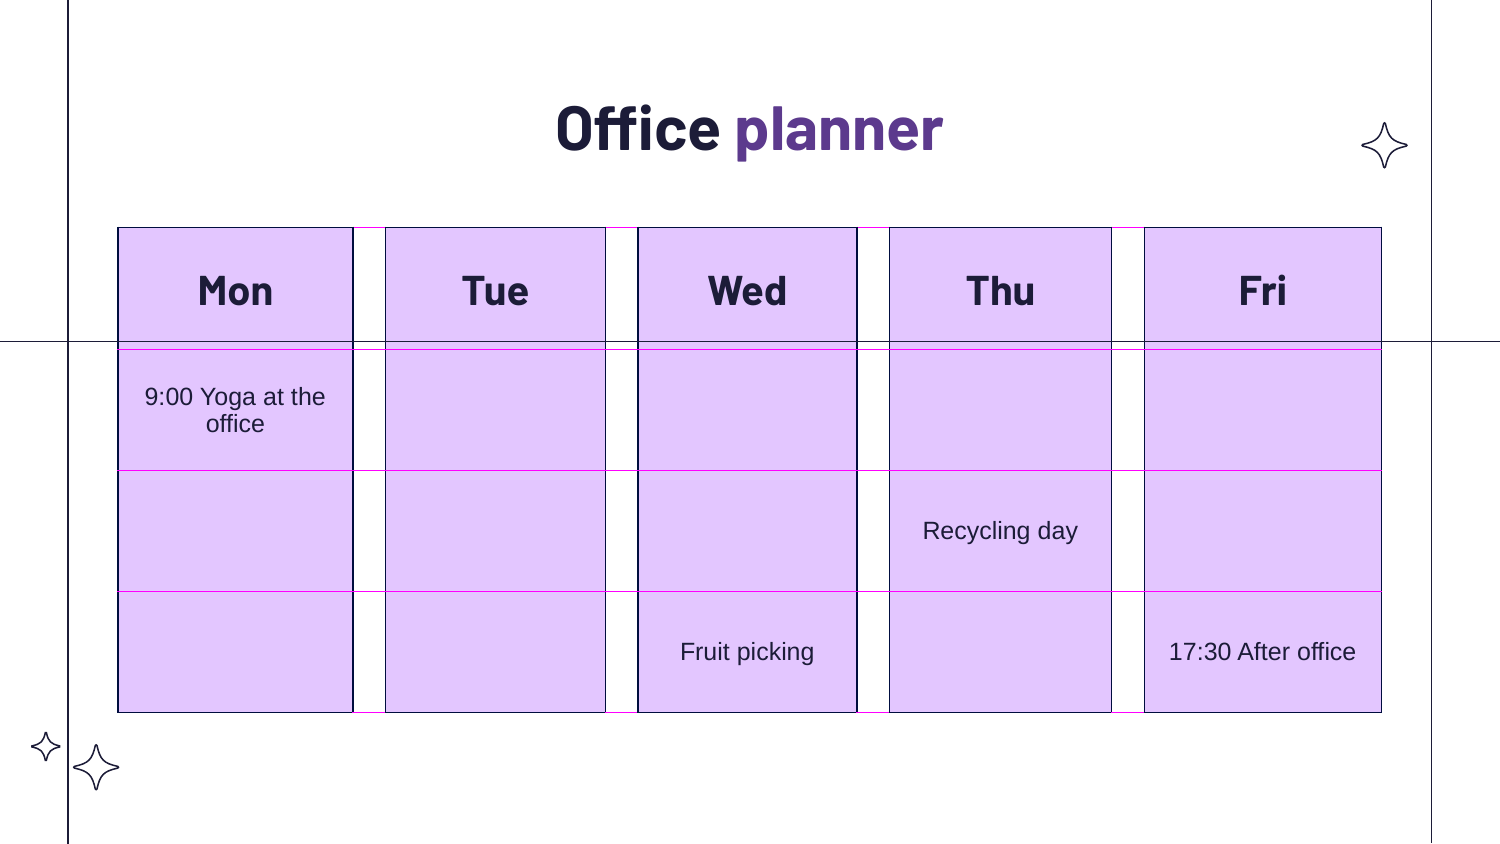

# Office planner
| Mon |  | Tue |  | Wed |  | Thu |  | Fri |
| --- | --- | --- | --- | --- | --- | --- | --- | --- |
| 9:00 Yoga at the office |  |  |  |  |  |  |  |  |
|  |  |  |  |  |  | Recycling day |  |  |
|  |  |  |  | Fruit picking |  |  |  | 17:30 After office |